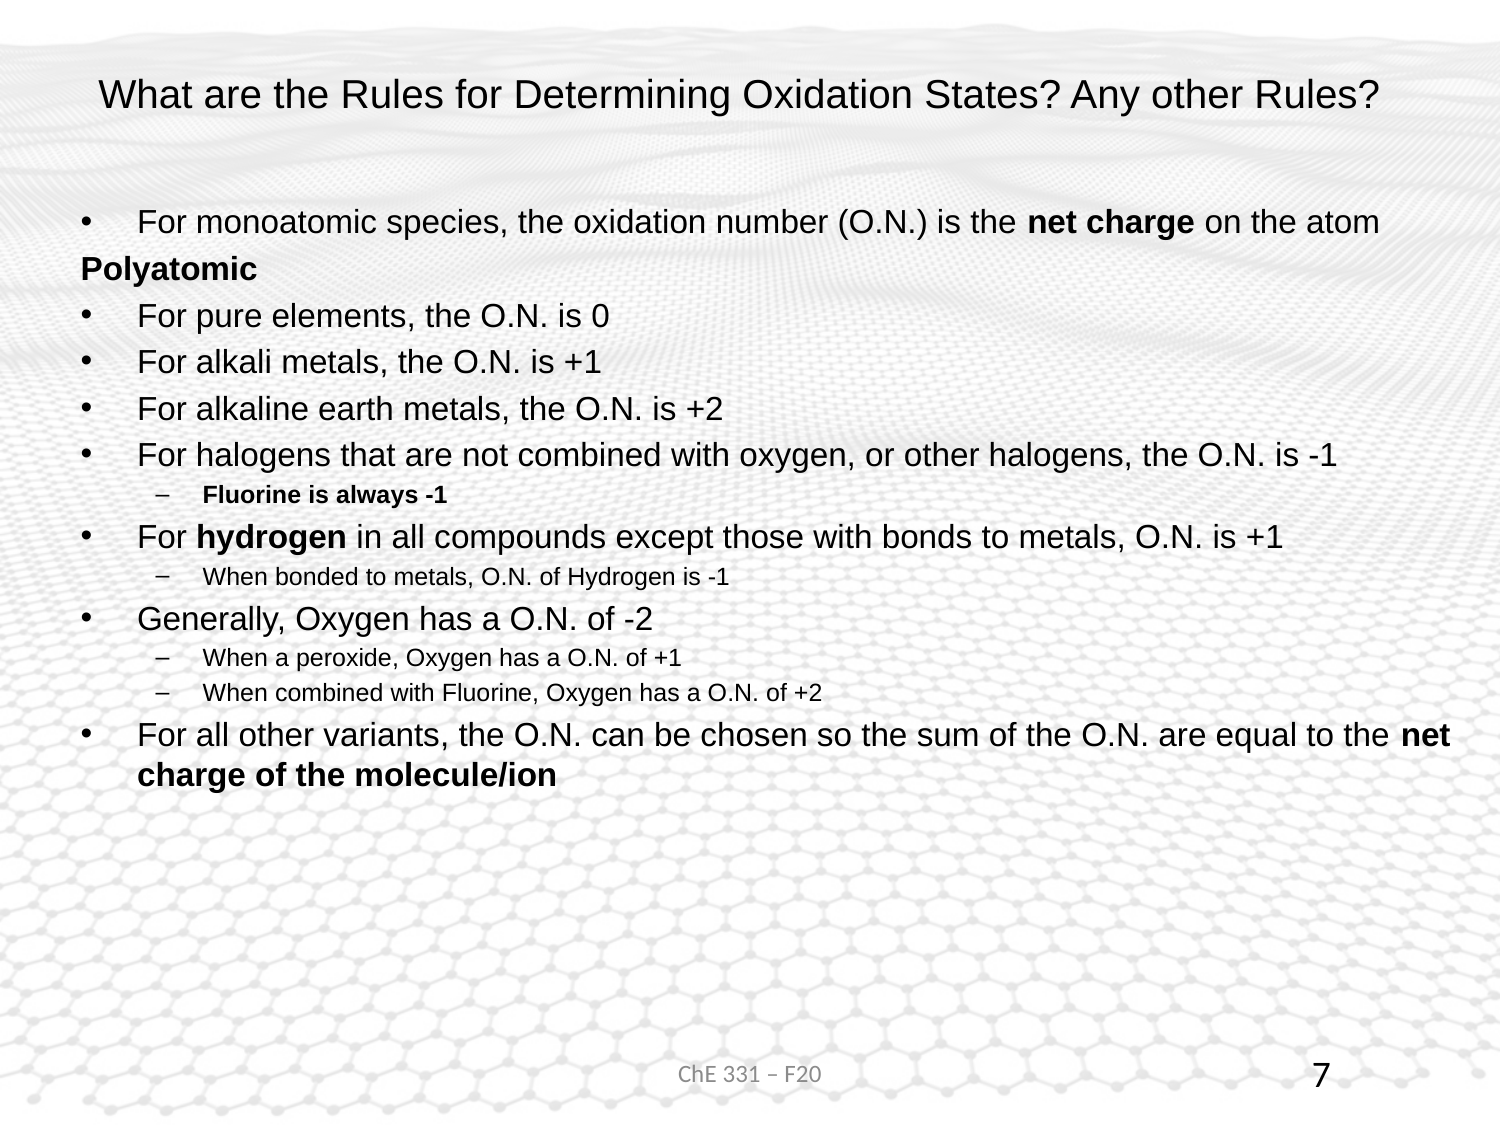

# What are the Rules for Determining Oxidation States? Any other Rules?
For monoatomic species, the oxidation number (O.N.) is the net charge on the atom
Polyatomic
For pure elements, the O.N. is 0
For alkali metals, the O.N. is +1
For alkaline earth metals, the O.N. is +2
For halogens that are not combined with oxygen, or other halogens, the O.N. is -1
Fluorine is always -1
For hydrogen in all compounds except those with bonds to metals, O.N. is +1
When bonded to metals, O.N. of Hydrogen is -1
Generally, Oxygen has a O.N. of -2
When a peroxide, Oxygen has a O.N. of +1
When combined with Fluorine, Oxygen has a O.N. of +2
For all other variants, the O.N. can be chosen so the sum of the O.N. are equal to the net charge of the molecule/ion
7
ChE 331 – F20